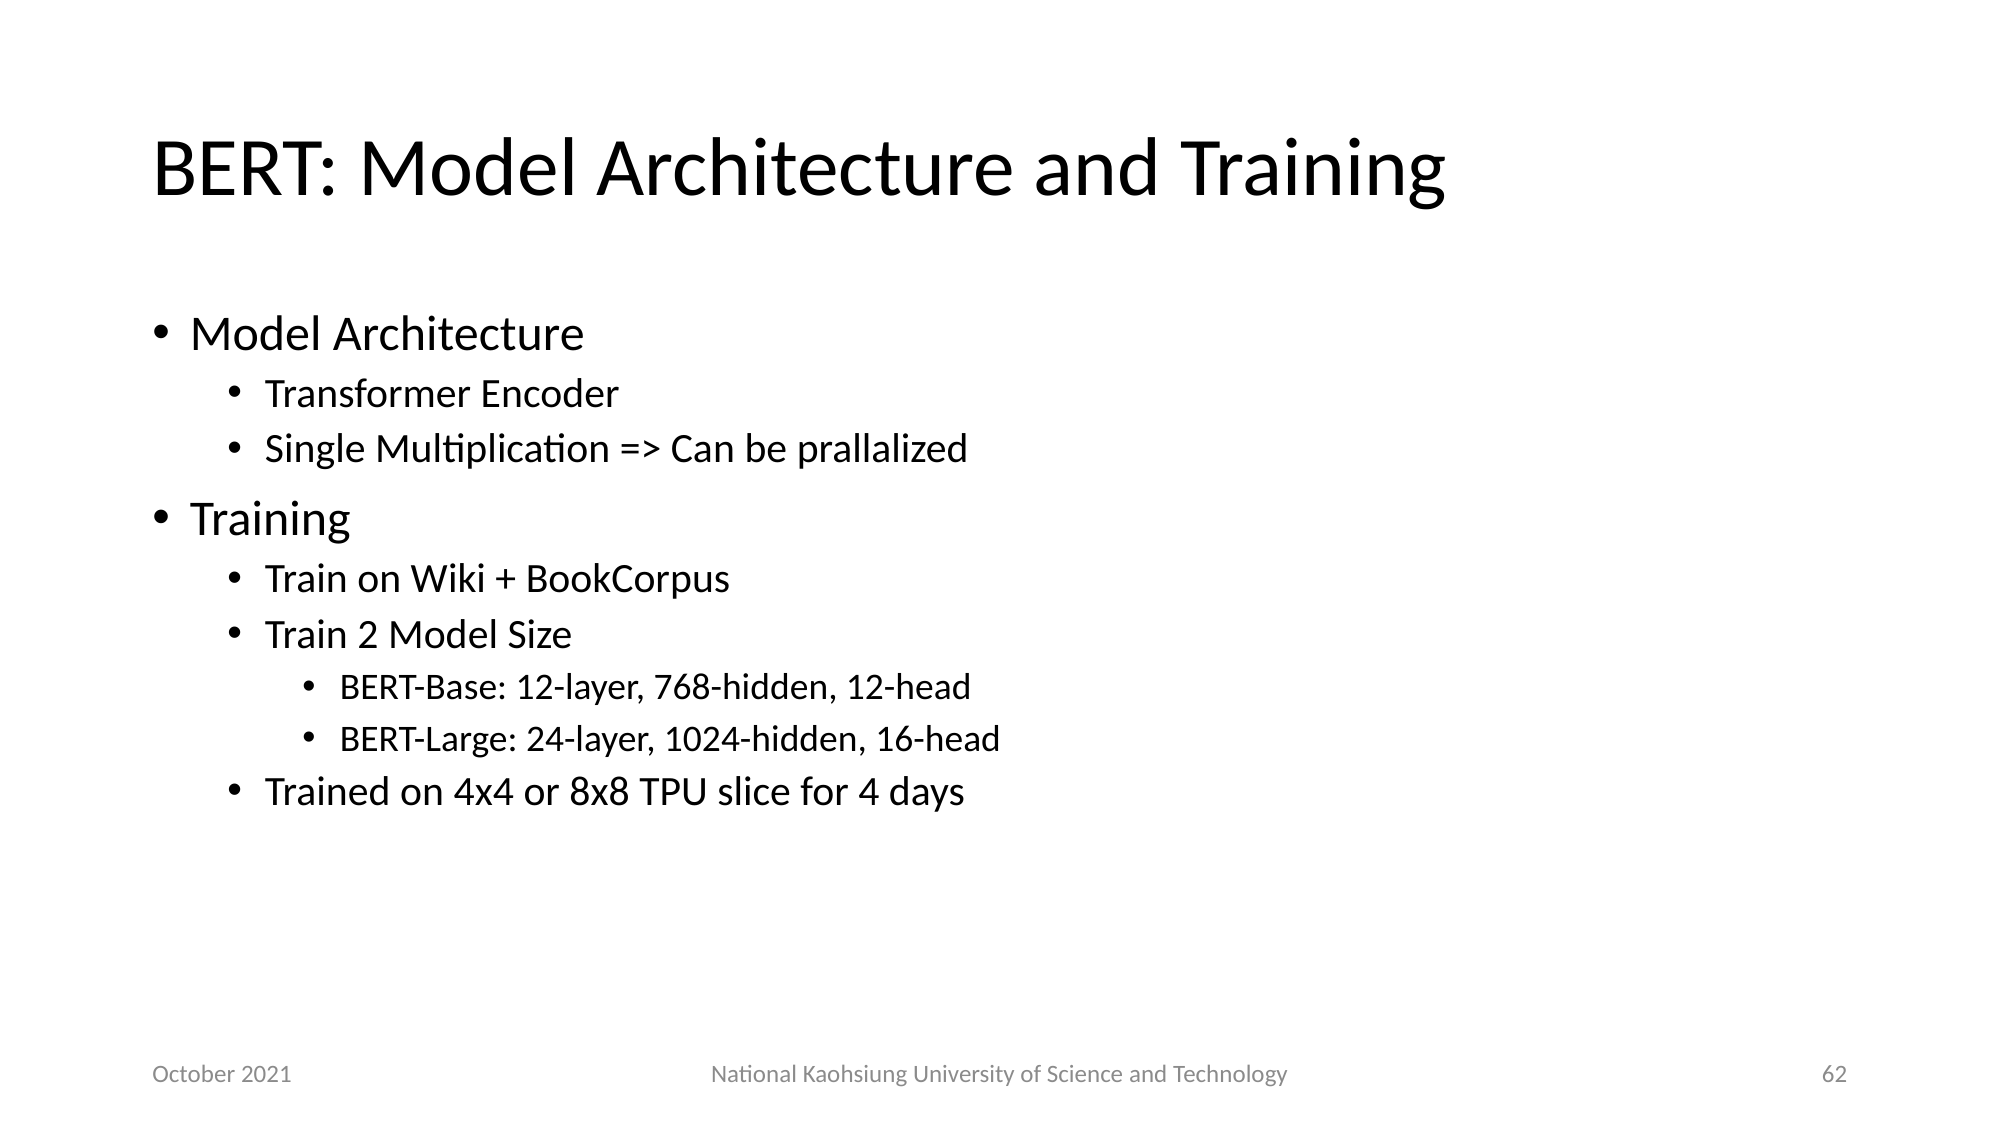

# BERT: Model Architecture and Training
Model Architecture
Transformer Encoder
Single Multiplication => Can be prallalized
Training
Train on Wiki + BookCorpus
Train 2 Model Size
BERT-Base: 12-layer, 768-hidden, 12-head
BERT-Large: 24-layer, 1024-hidden, 16-head
Trained on 4x4 or 8x8 TPU slice for 4 days

October 2021
National Kaohsiung University of Science and Technology
62